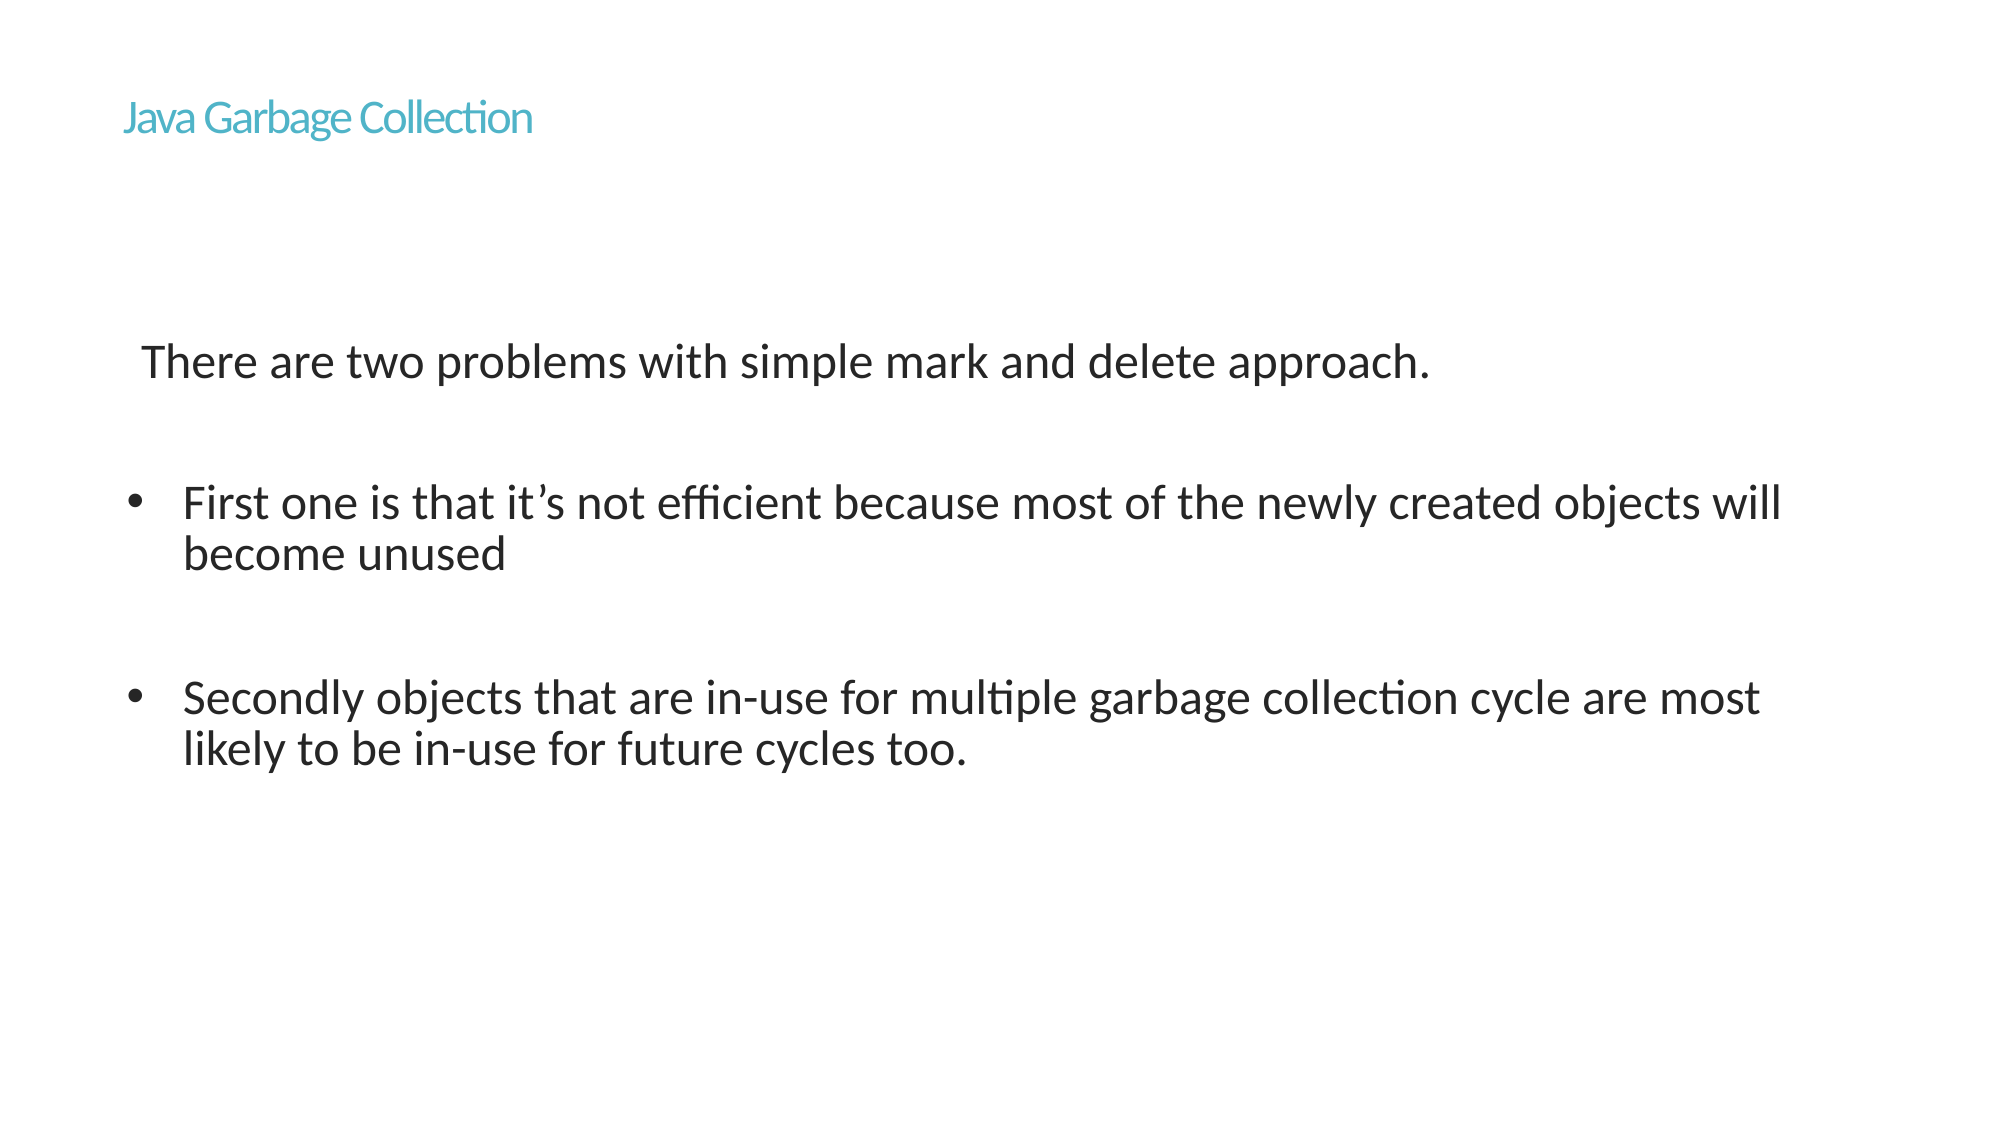

# Java Garbage Collection
There are two problems with simple mark and delete approach.

First one is that it’s not efficient because most of the newly created objects will become unused

Secondly objects that are in-use for multiple garbage collection cycle are most likely to be in-use for future cycles too.